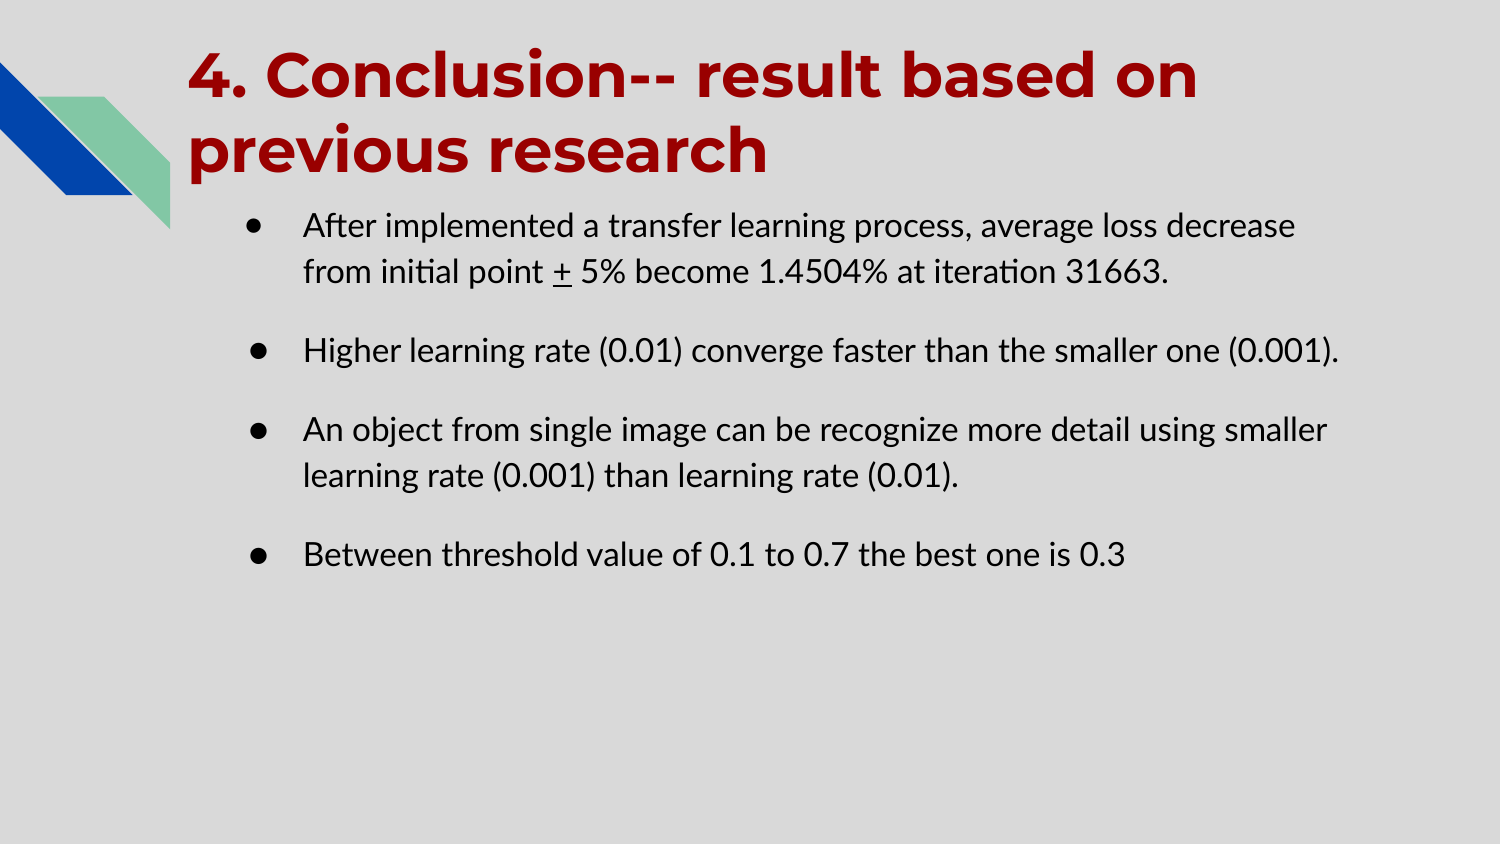

# 4. Conclusion-- result based on previous research
After implemented a transfer learning process, average loss decrease from initial point + 5% become 1.4504% at iteration 31663.
Higher learning rate (0.01) converge faster than the smaller one (0.001).
An object from single image can be recognize more detail using smaller learning rate (0.001) than learning rate (0.01).
Between threshold value of 0.1 to 0.7 the best one is 0.3